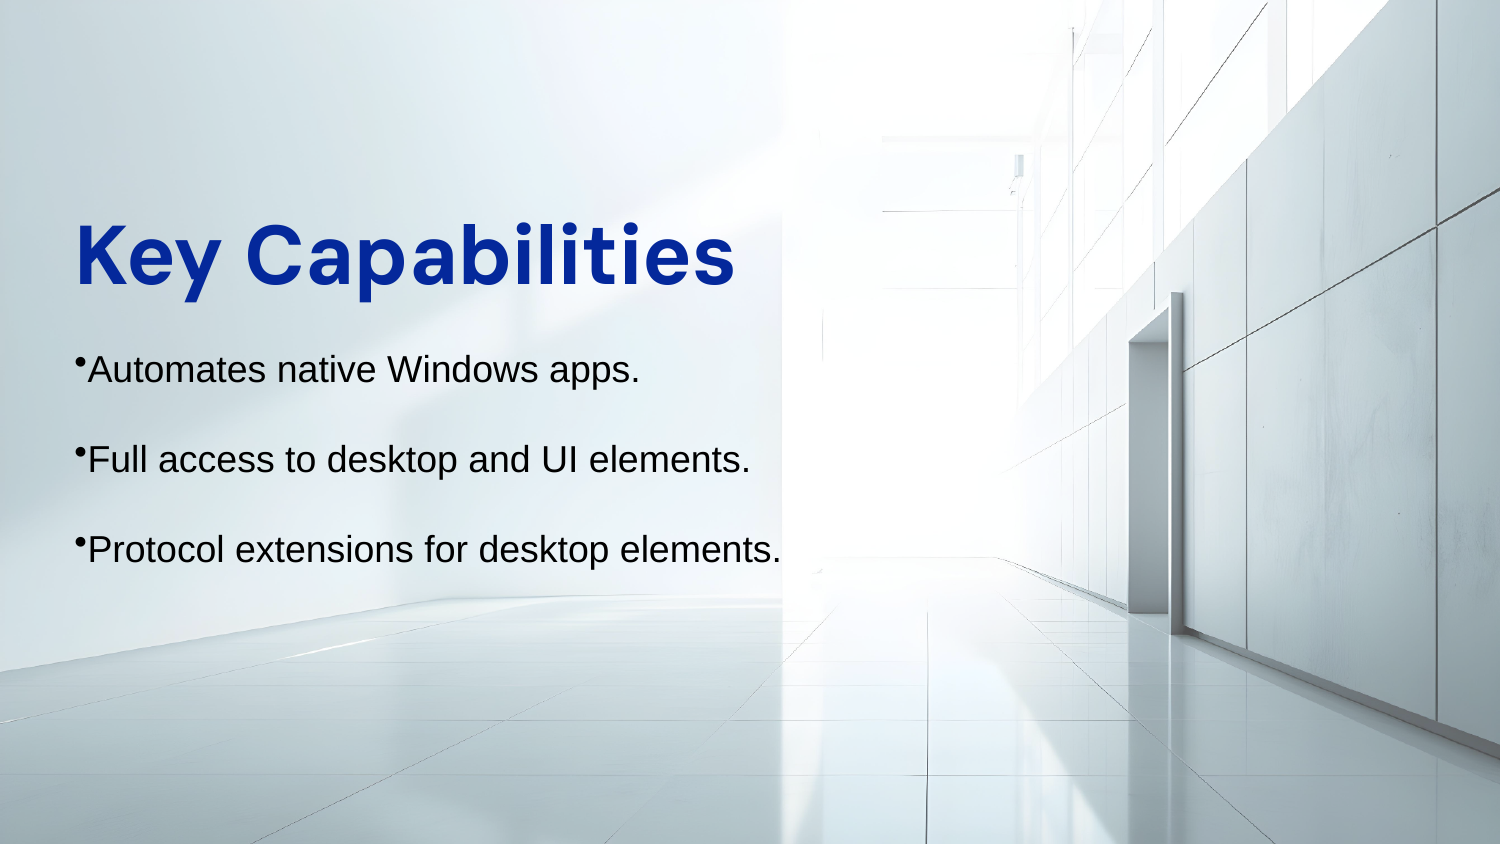

# Key Capabilities
Automates native Windows apps.

Full access to desktop and UI elements.

Protocol extensions for desktop elements.